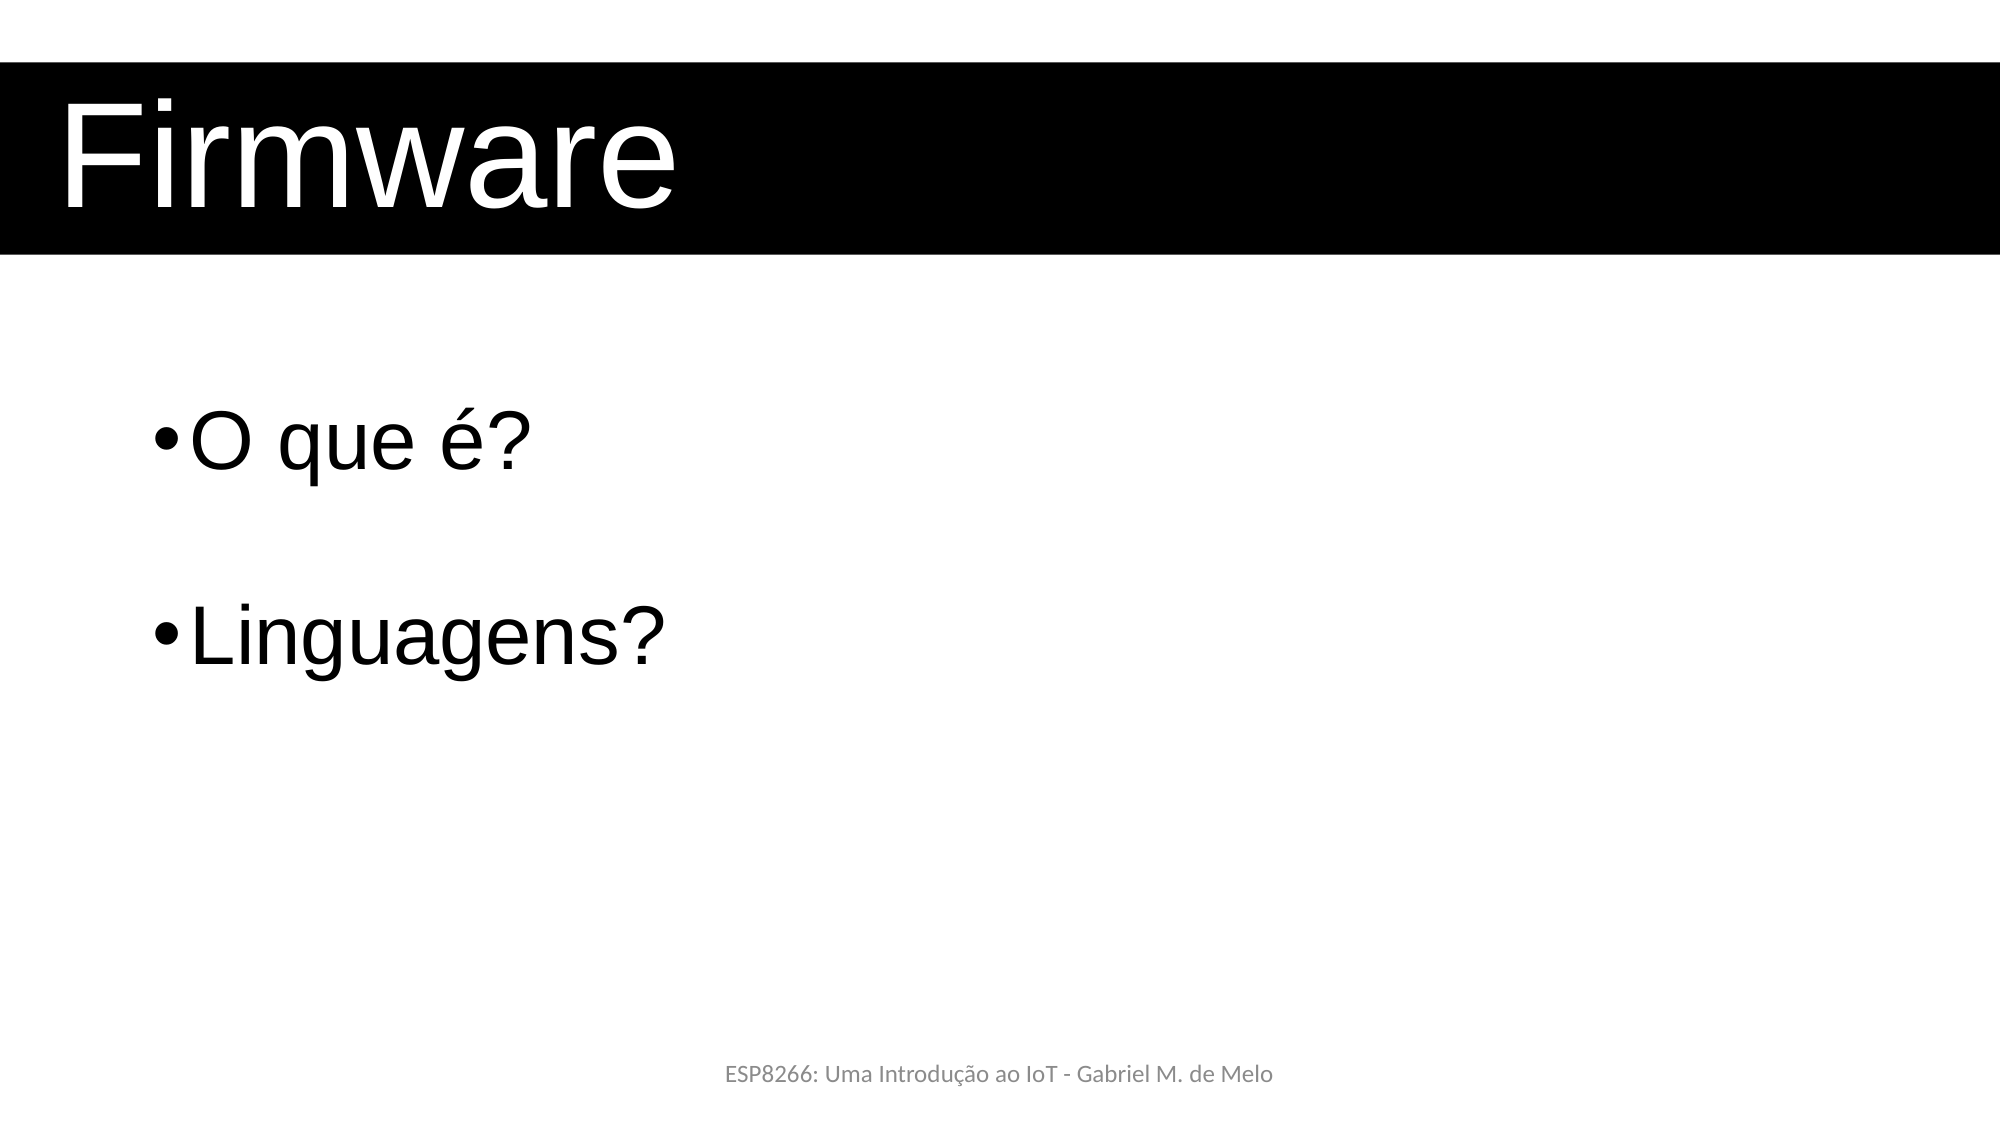

Firmware

O que é?

Linguagens?

ESP8266: Uma Introdução ao IoT - Gabriel M. de Melo